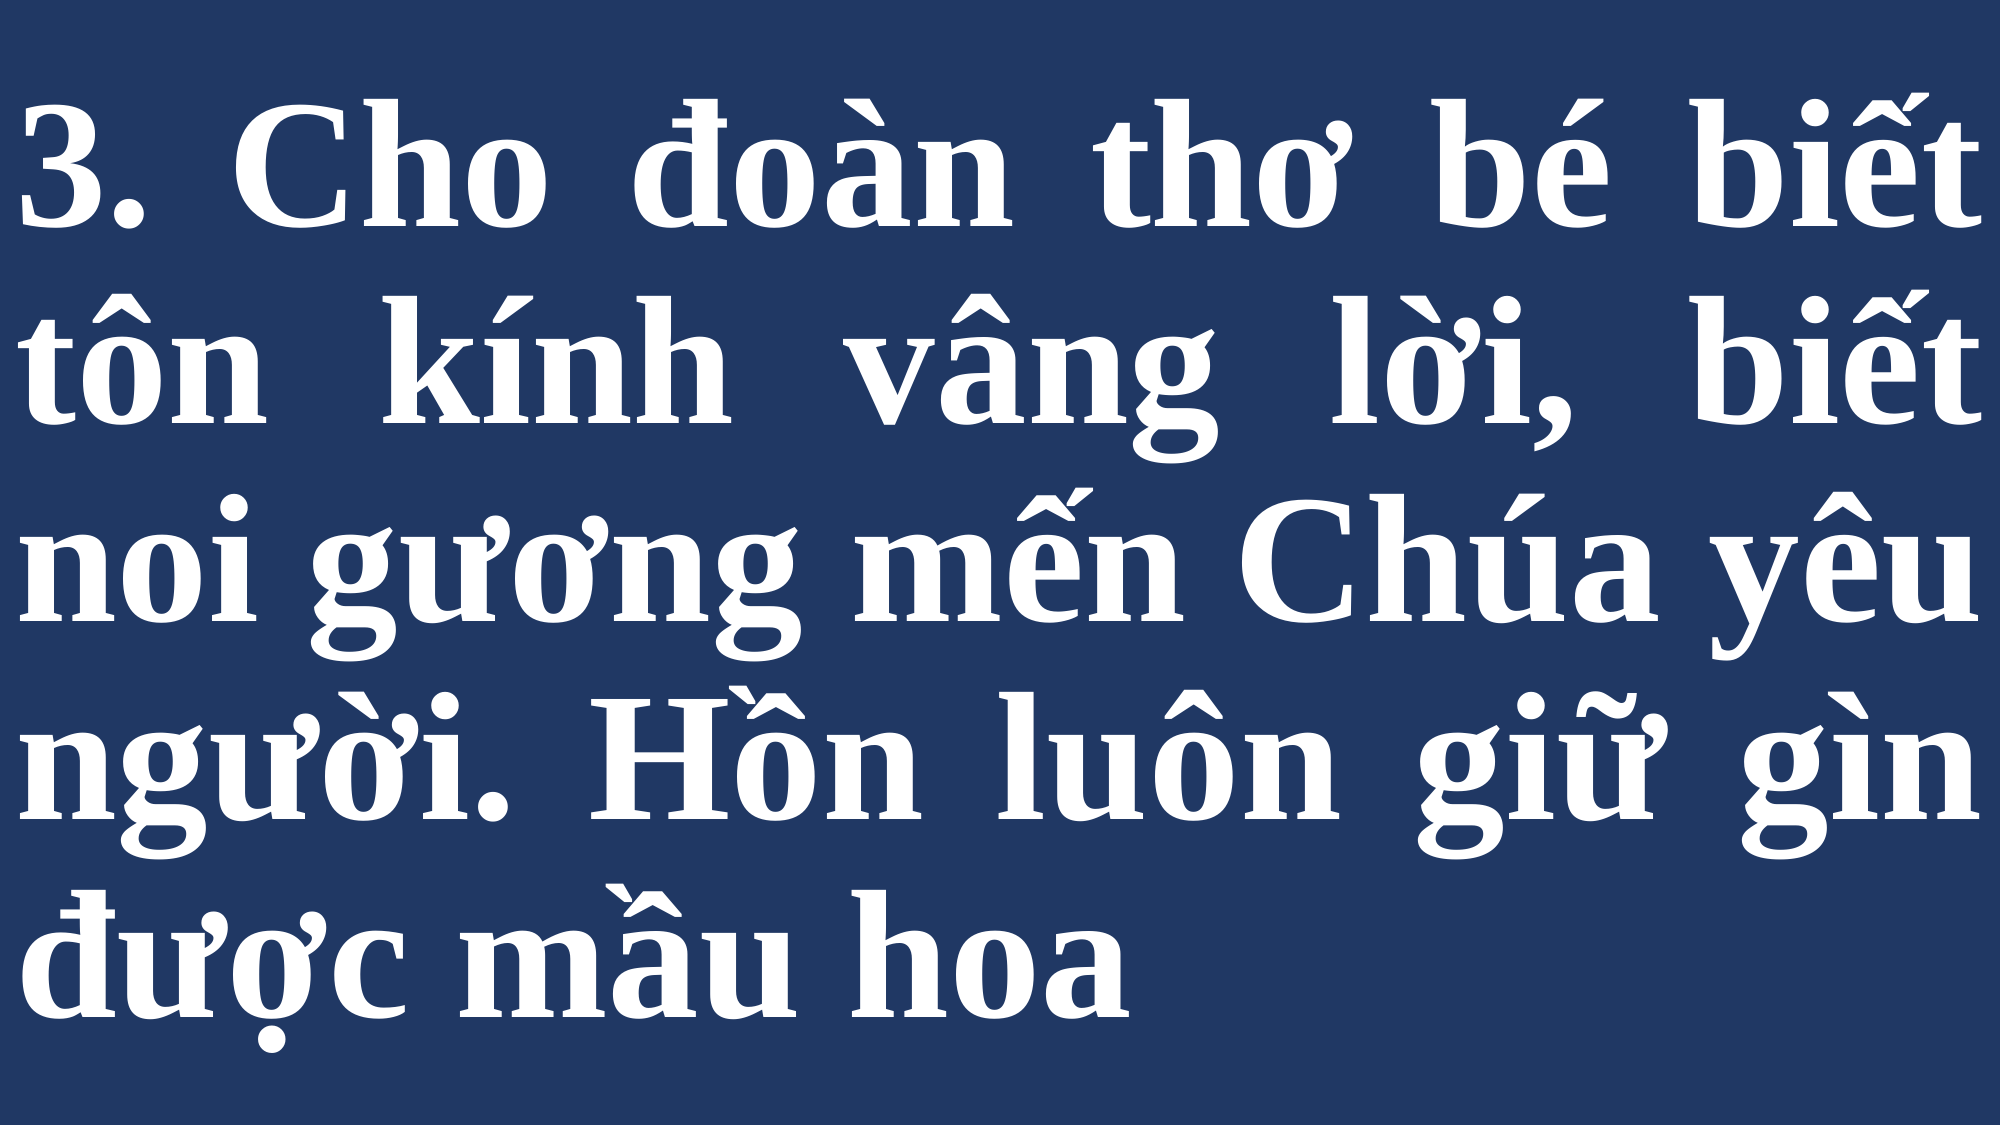

# 3. Cho đoàn thơ bé biết tôn kính vâng lời, biết noi gương mến Chúa yêu người. Hồn luôn giữ gìn được mầu hoa